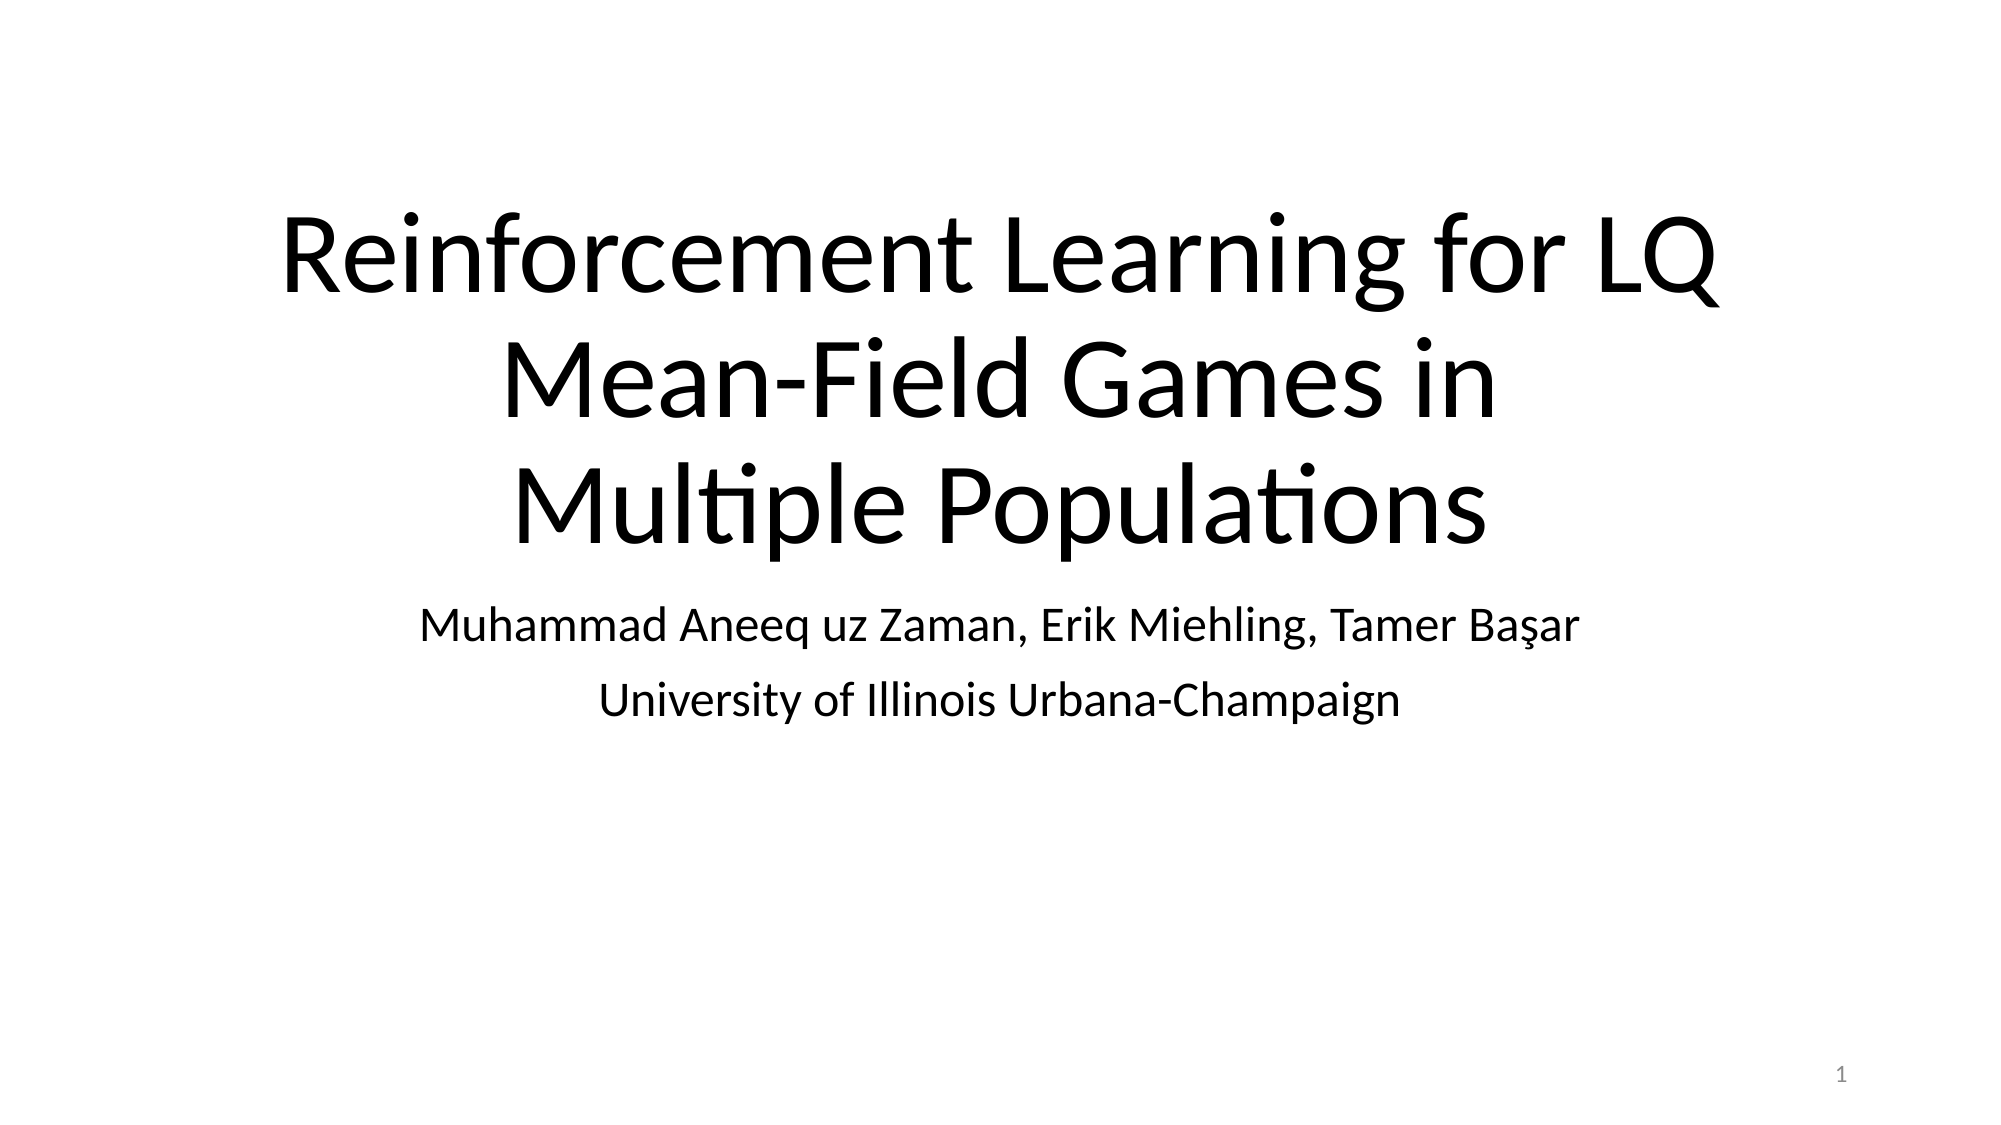

# Reinforcement Learning for LQ Mean-Field Games in Multiple Populations
Muhammad Aneeq uz Zaman, Erik Miehling, Tamer Başar
University of Illinois Urbana-Champaign
1